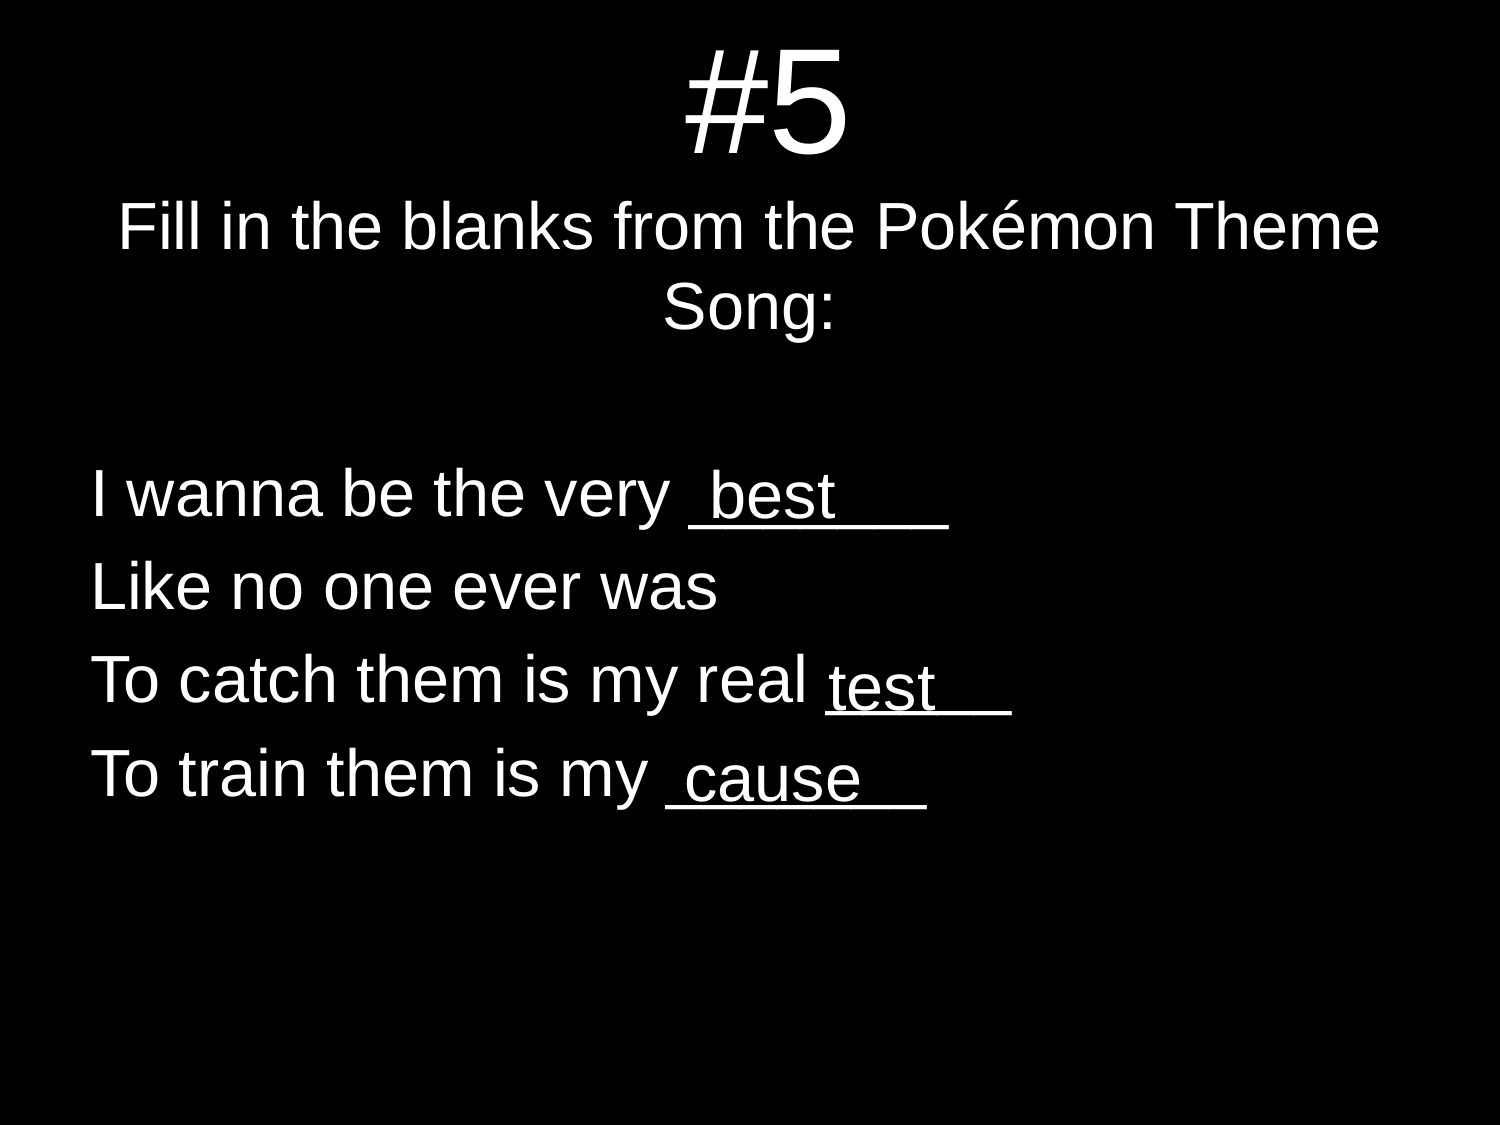

#5
Fill in the blanks from the Pokémon Theme Song:

I wanna be the very _______
Like no one ever was
To catch them is my real _____
To train them is my _______
best
test
cause